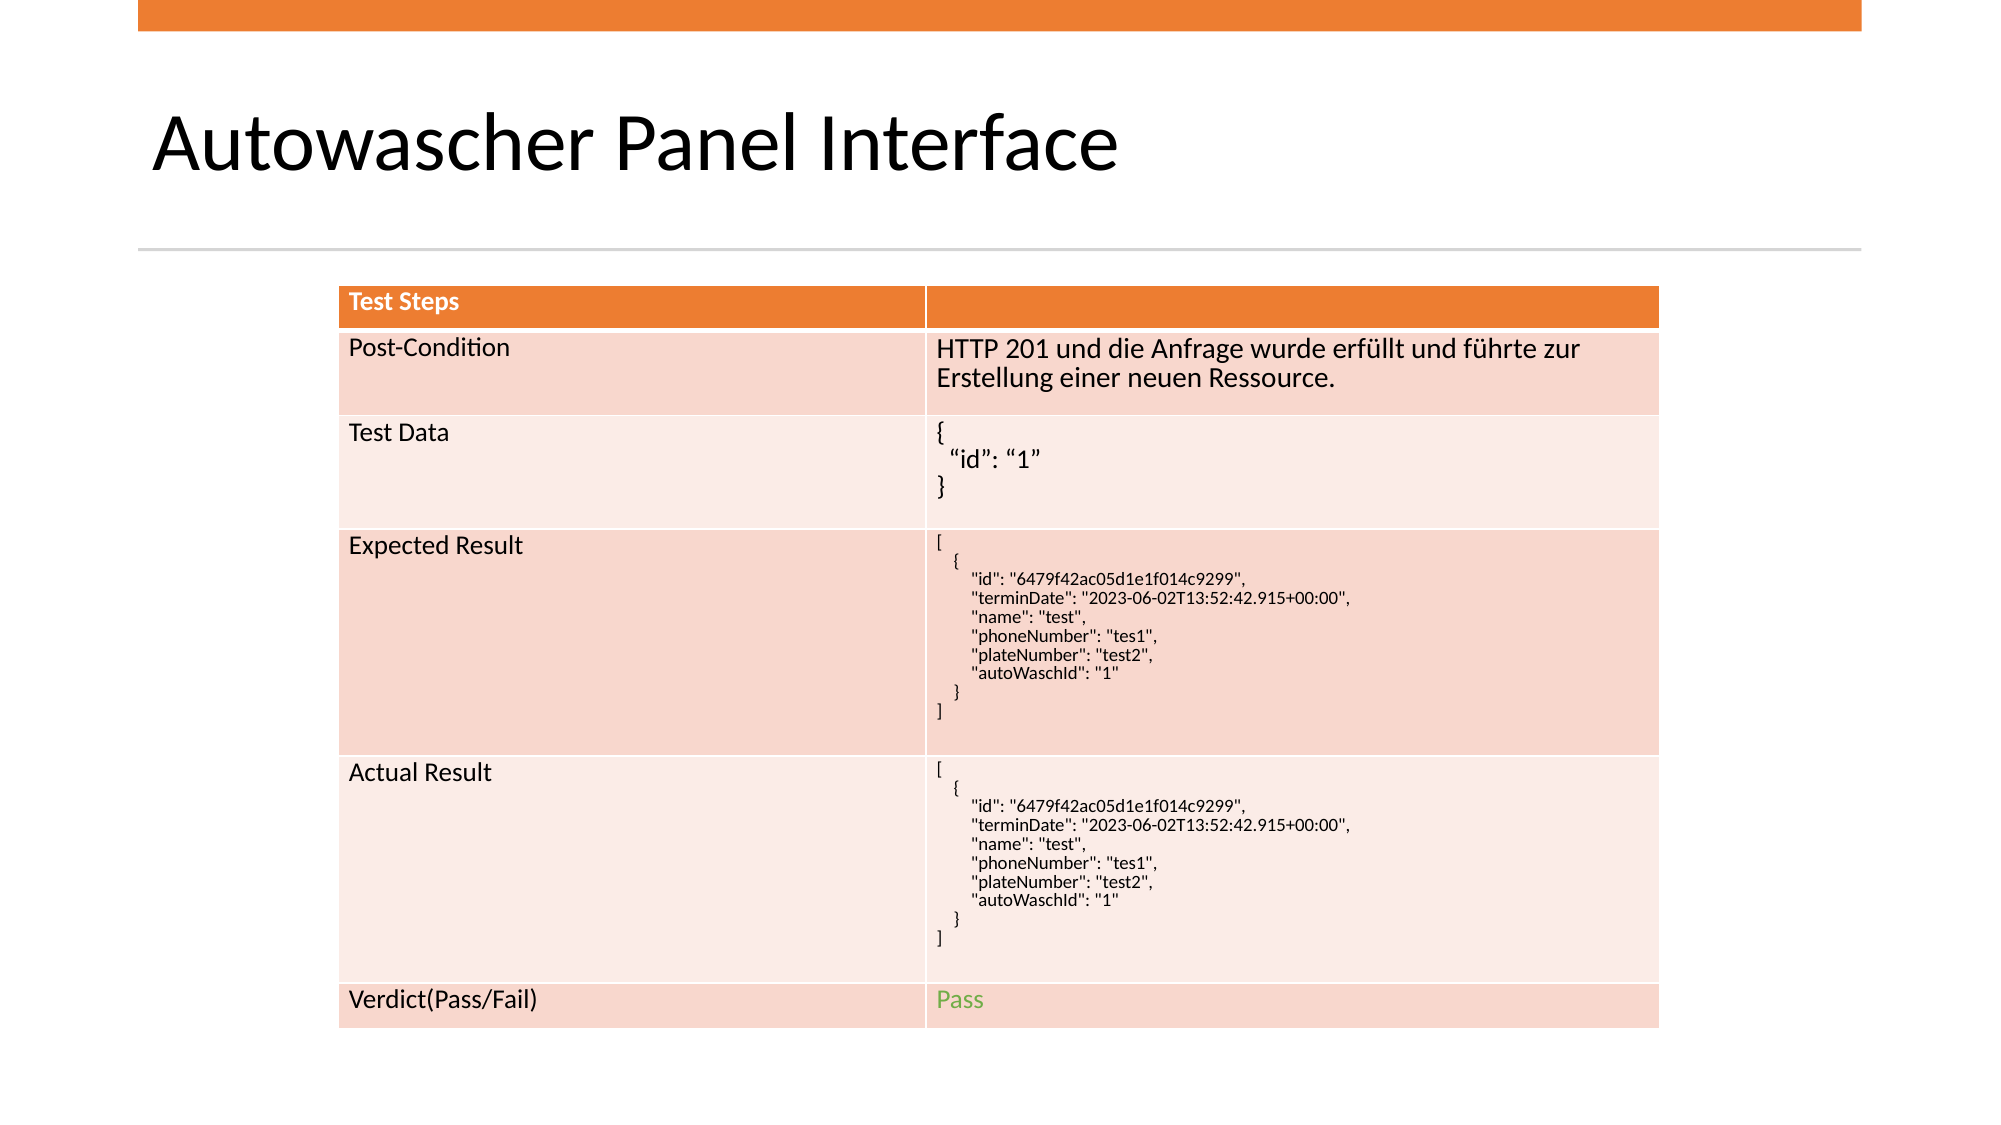

# Autowascher Panel Interface

| Test Steps |  |
| --- | --- |
| Post-Condition | HTTP 201 und die Anfrage wurde erfüllt und führte zur Erstellung einer neuen Ressource. |
| Test Data | { “id”: “1” } |
| Expected Result | [     {         "id": "6479f42ac05d1e1f014c9299",         "terminDate": "2023-06-02T13:52:42.915+00:00",         "name": "test",         "phoneNumber": "tes1",         "plateNumber": "test2",         "autoWaschId": "1"     } ] |
| Actual Result | [     {         "id": "6479f42ac05d1e1f014c9299",         "terminDate": "2023-06-02T13:52:42.915+00:00",         "name": "test",         "phoneNumber": "tes1",         "plateNumber": "test2",         "autoWaschId": "1"     } ] |
| Verdict(Pass/Fail) | Pass |